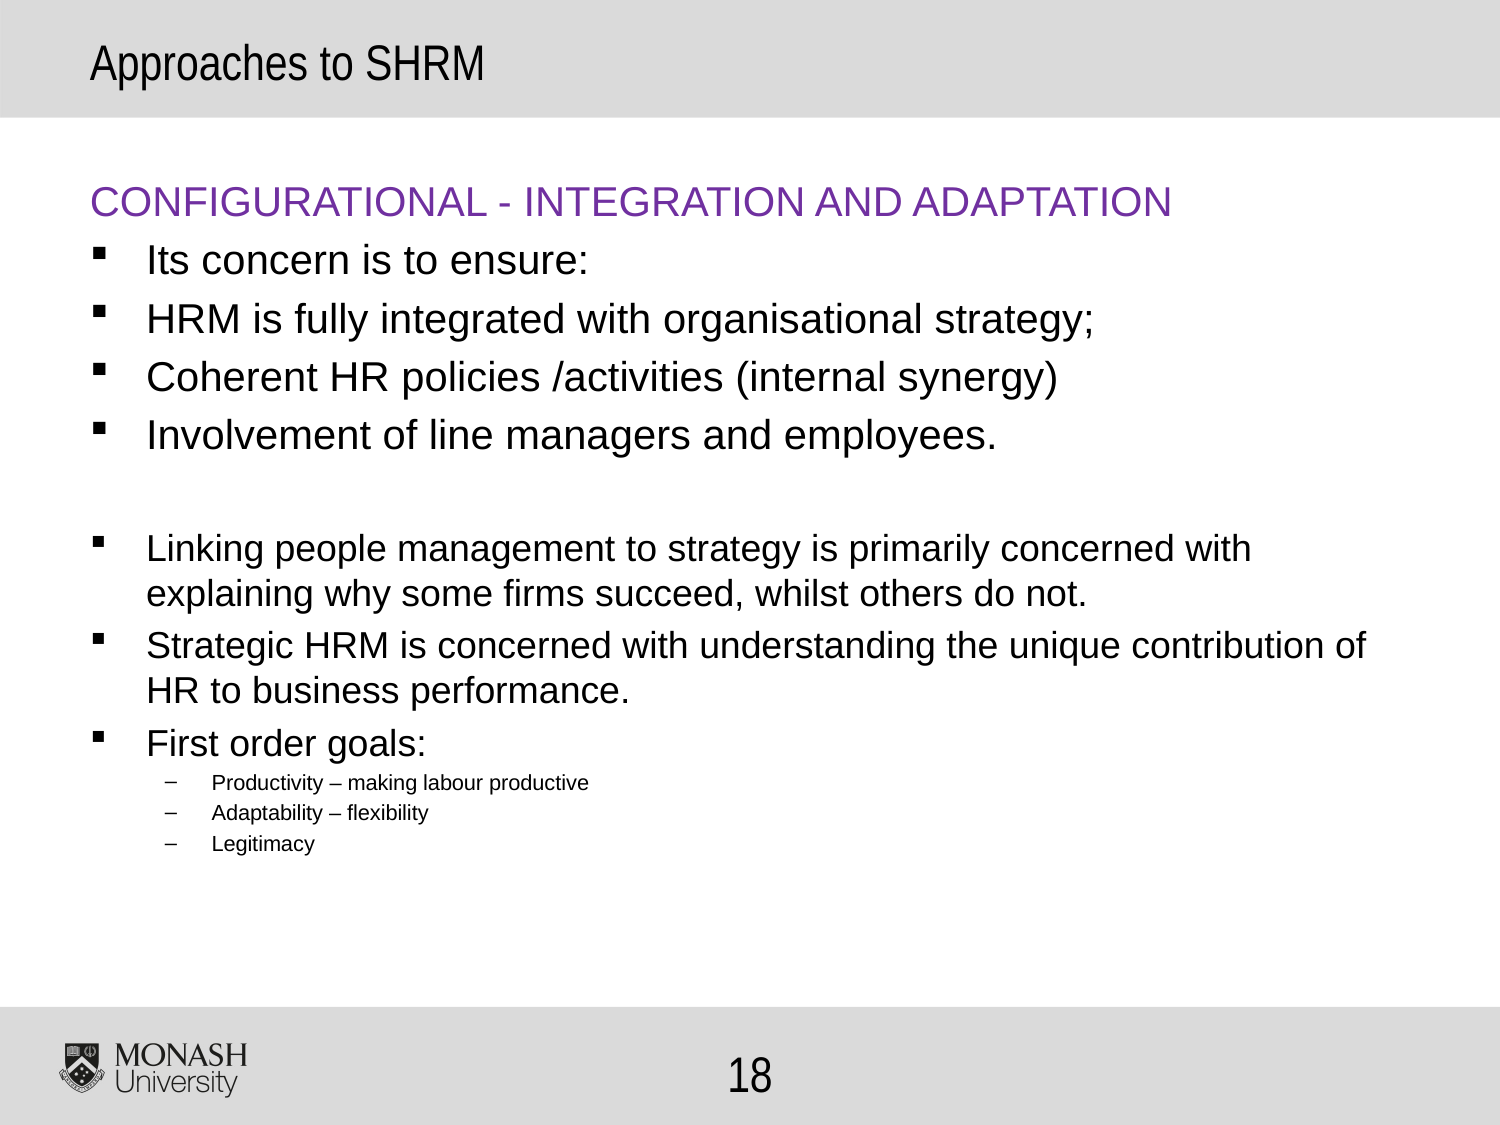

# Approaches to SHRM
CONFIGURATIONAL - INTEGRATION AND ADAPTATION
Its concern is to ensure:
HRM is fully integrated with organisational strategy;
Coherent HR policies /activities (internal synergy)
Involvement of line managers and employees.

Linking people management to strategy is primarily concerned with explaining why some firms succeed, whilst others do not.
Strategic HRM is concerned with understanding the unique contribution of HR to business performance.
First order goals:
Productivity – making labour productive
Adaptability – flexibility
Legitimacy